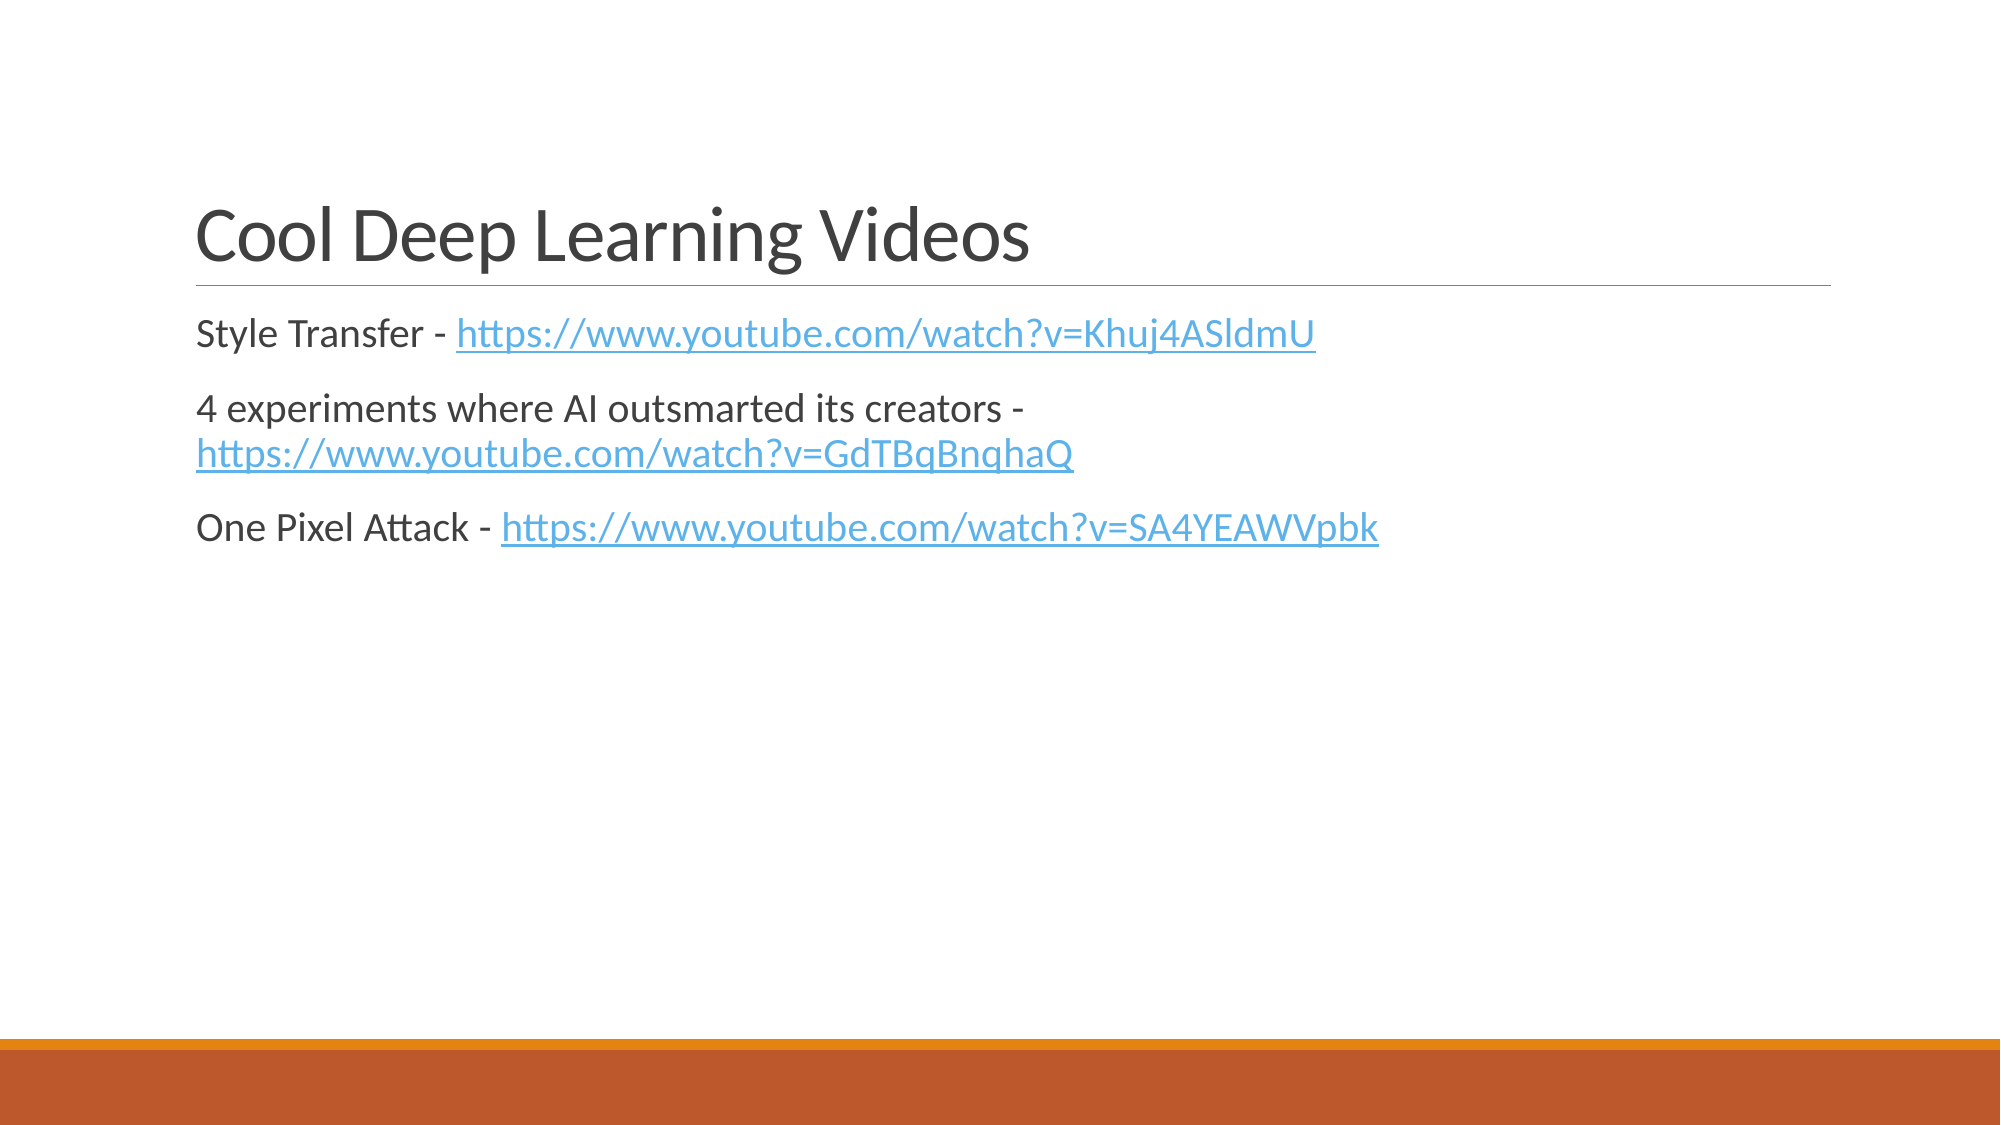

# Cool Deep Learning Videos
Style Transfer - https://www.youtube.com/watch?v=Khuj4ASldmU
4 experiments where AI outsmarted its creators - https://www.youtube.com/watch?v=GdTBqBnqhaQ
One Pixel Attack - https://www.youtube.com/watch?v=SA4YEAWVpbk